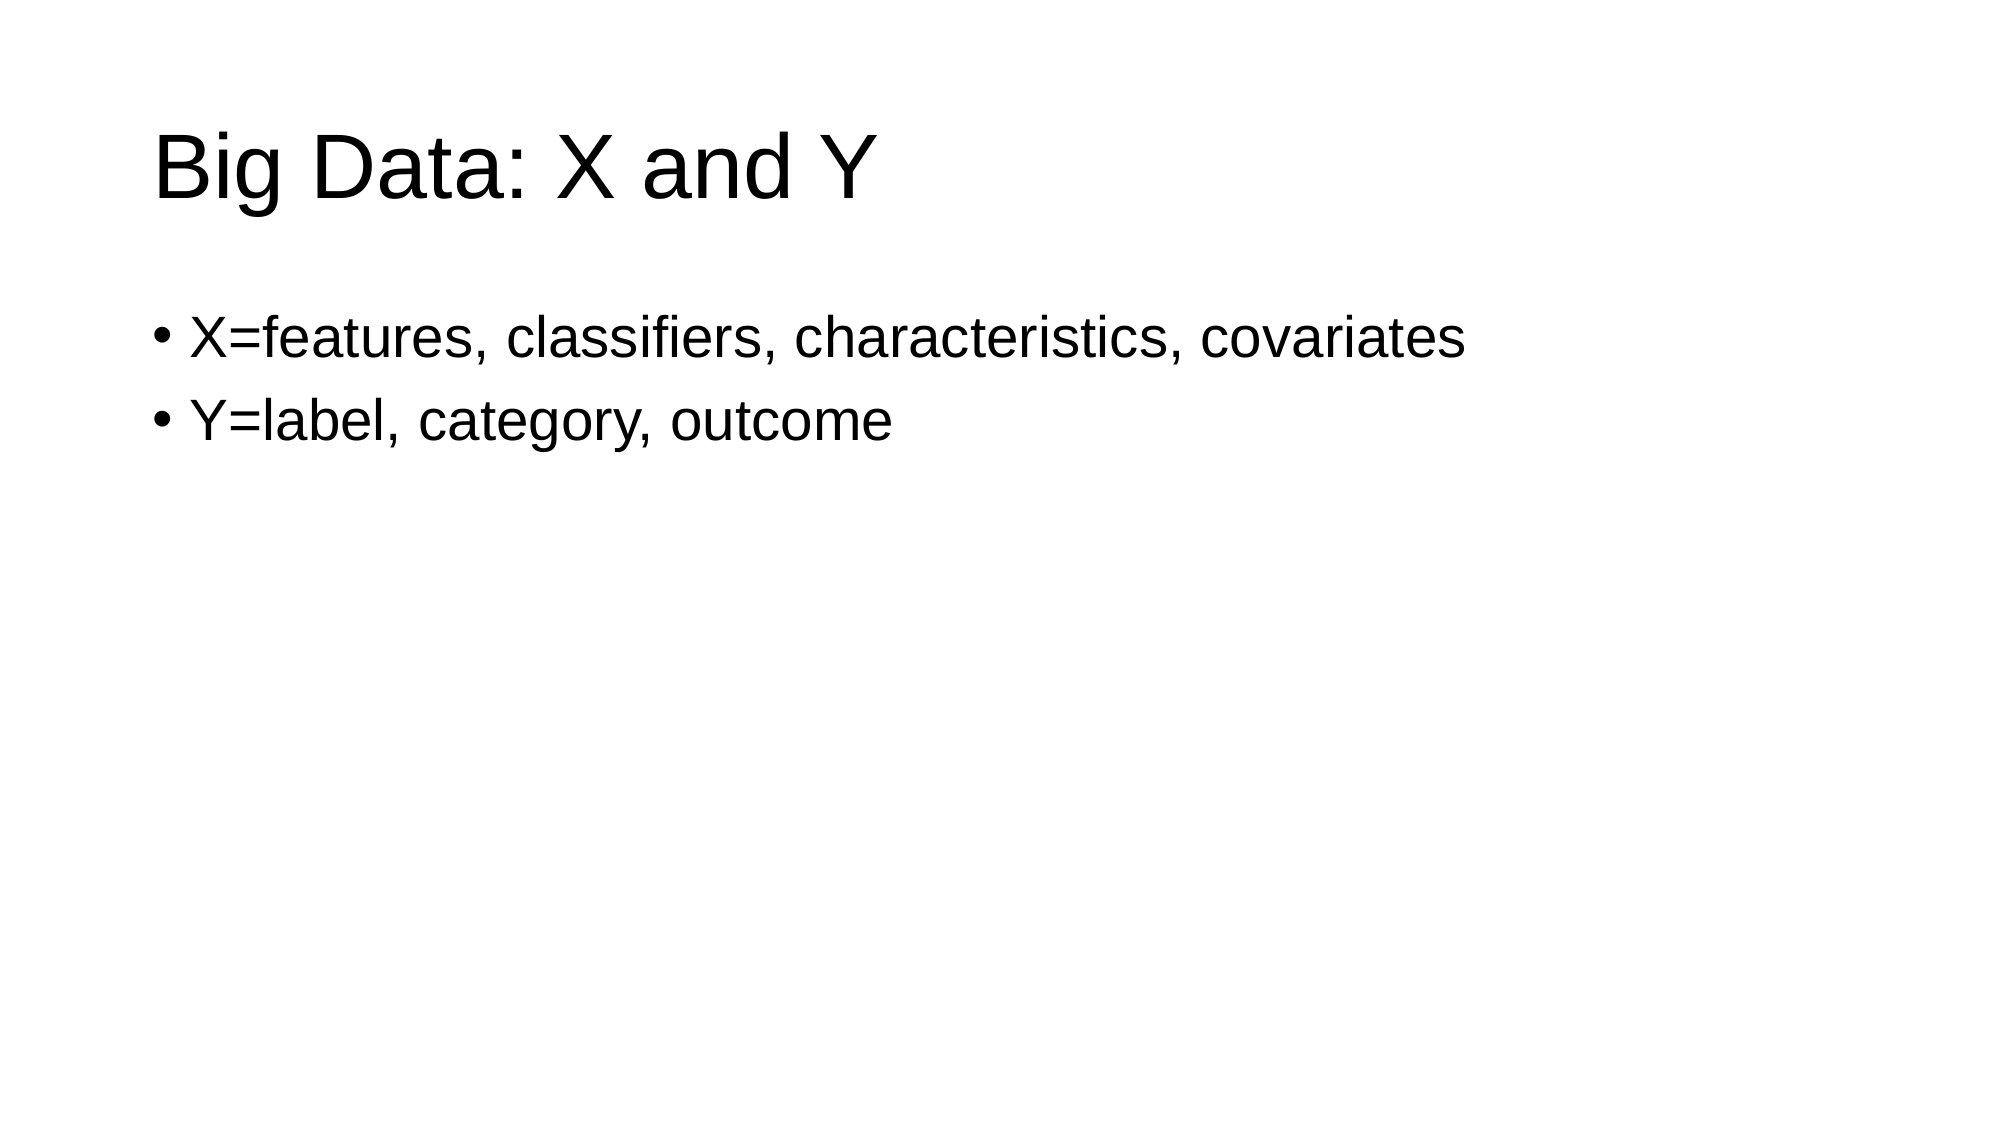

# Big Data: X and Y
X=features, classifiers, characteristics, covariates
Y=label, category, outcome